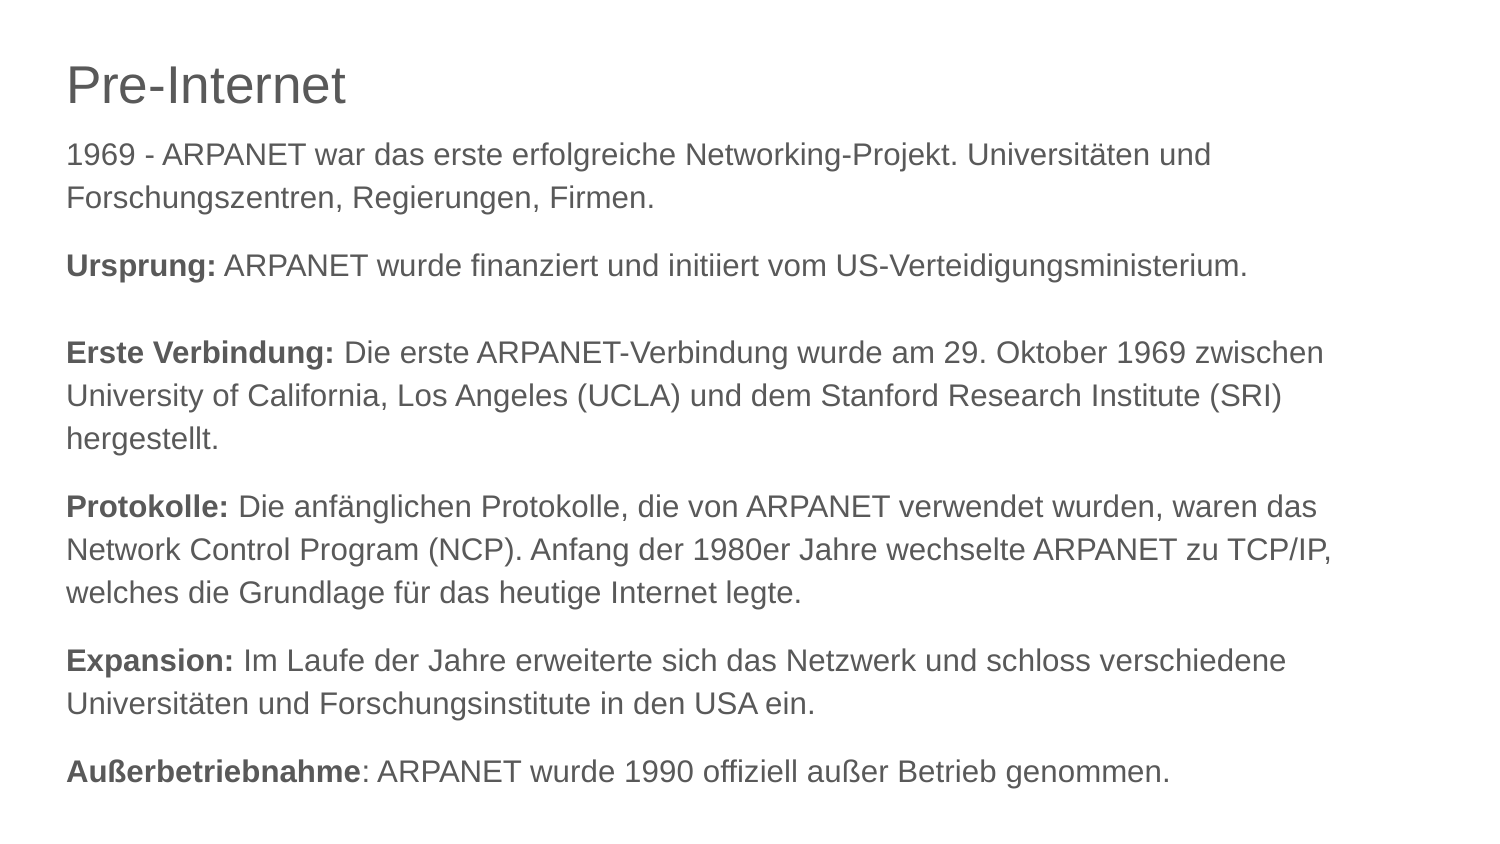

# Pre-Internet
1969 - ARPANET war das erste erfolgreiche Networking-Projekt. Universitäten und Forschungszentren, Regierungen, Firmen.
Ursprung: ARPANET wurde finanziert und initiiert vom US-Verteidigungsministerium.
Erste Verbindung: Die erste ARPANET-Verbindung wurde am 29. Oktober 1969 zwischen University of California, Los Angeles (UCLA) und dem Stanford Research Institute (SRI) hergestellt.
Protokolle: Die anfänglichen Protokolle, die von ARPANET verwendet wurden, waren das Network Control Program (NCP). Anfang der 1980er Jahre wechselte ARPANET zu TCP/IP, welches die Grundlage für das heutige Internet legte.
Expansion: Im Laufe der Jahre erweiterte sich das Netzwerk und schloss verschiedene Universitäten und Forschungsinstitute in den USA ein.
Außerbetriebnahme: ARPANET wurde 1990 offiziell außer Betrieb genommen.